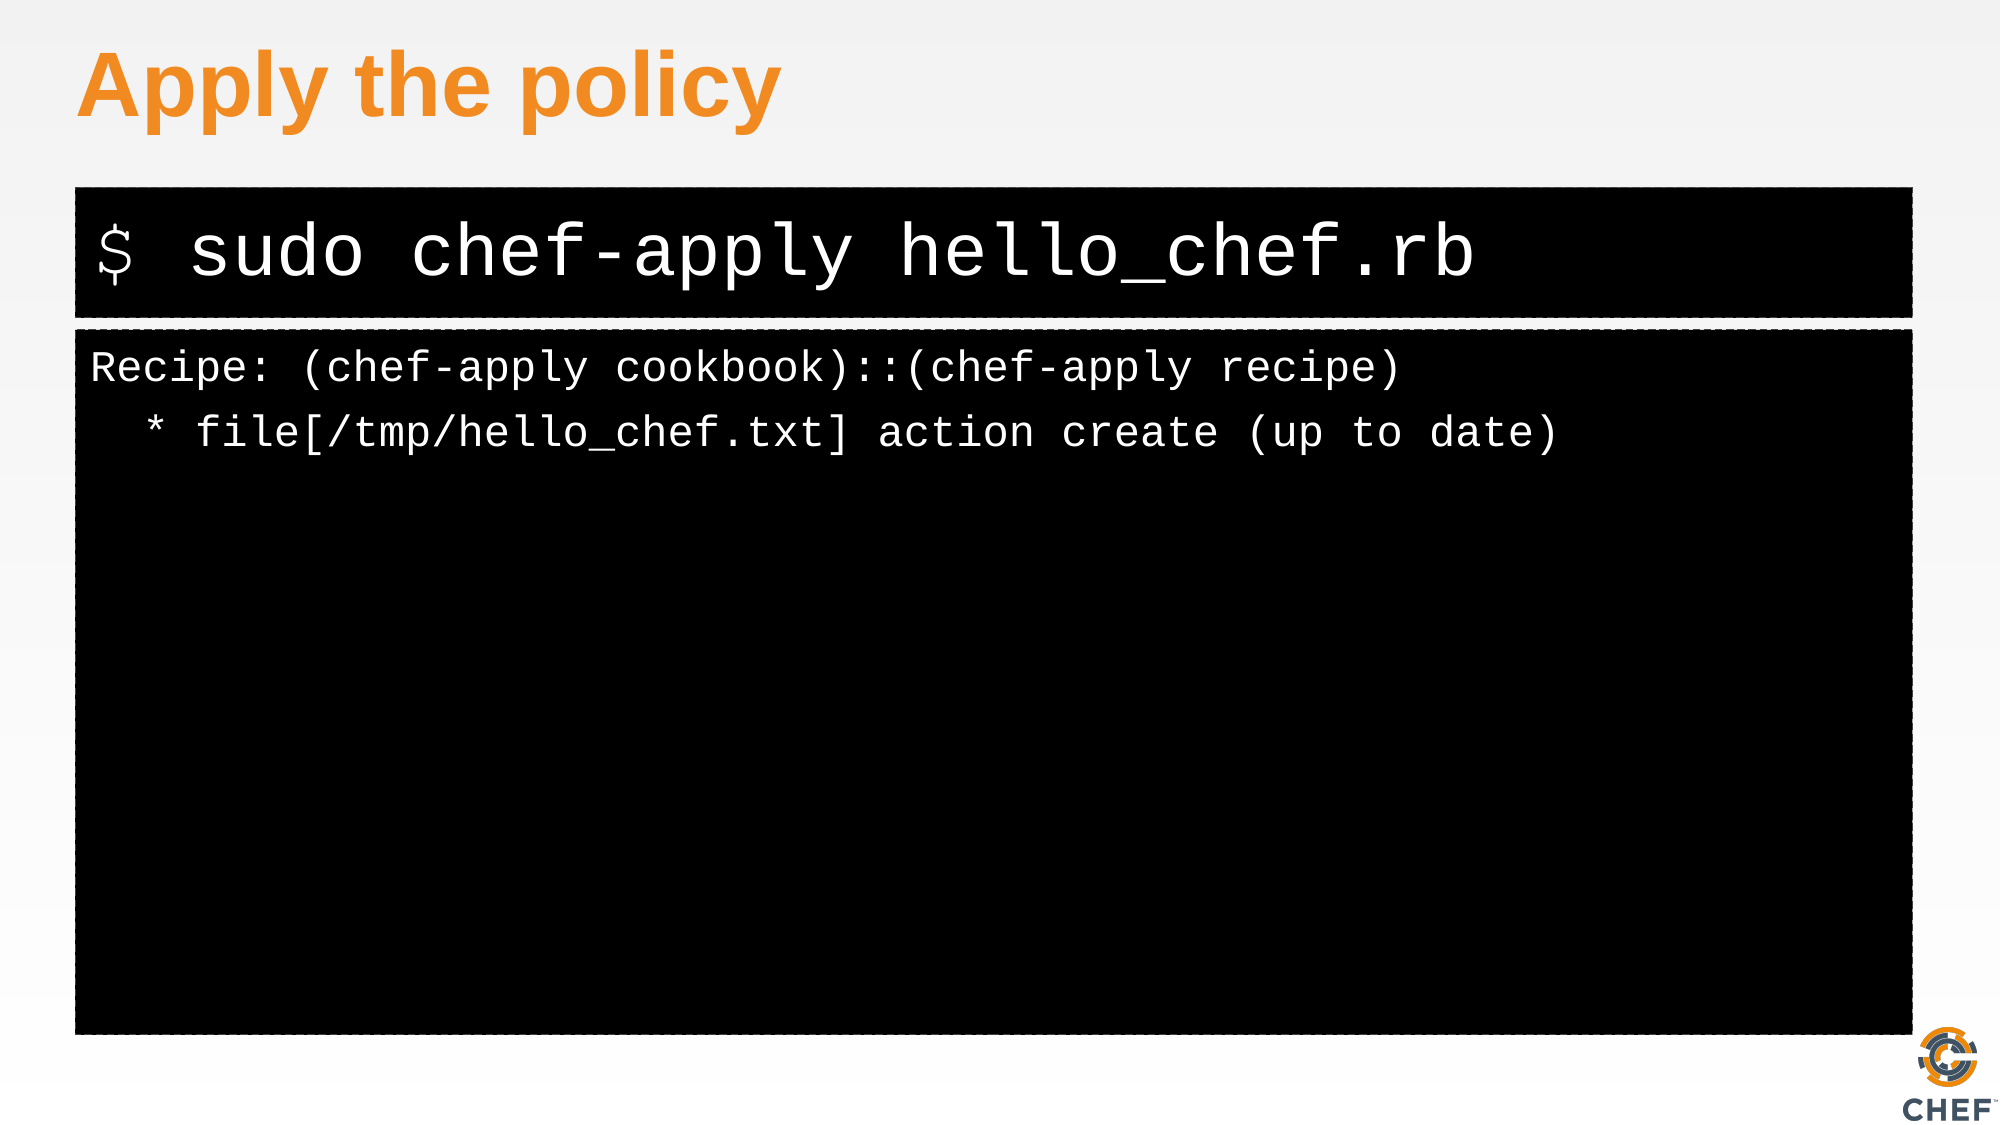

# Apply the policy
sudo chef-apply hello_chef.rb
Recipe: (chef-apply cookbook)::(chef-apply recipe)
  * file[/tmp/hello_chef.txt] action create (up to date)